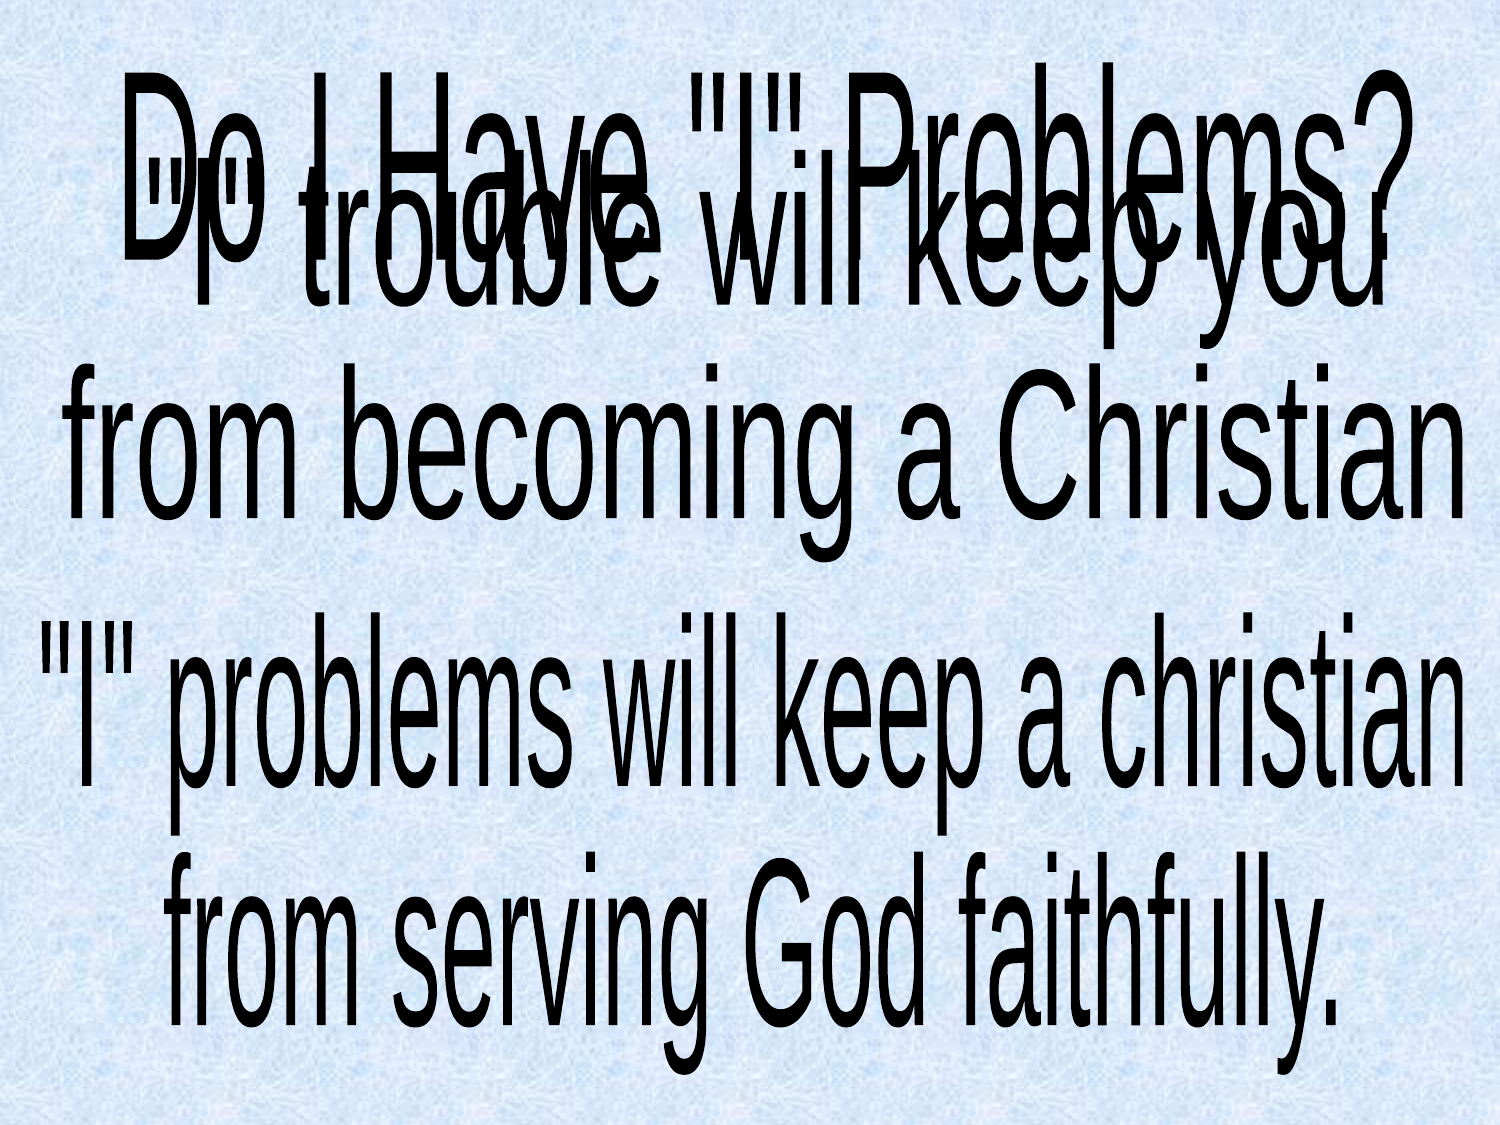

Do I Have "I" Problems?
"I" trouble will keep you
from becoming a Christian
"I" problems will keep a christian
from serving God faithfully.